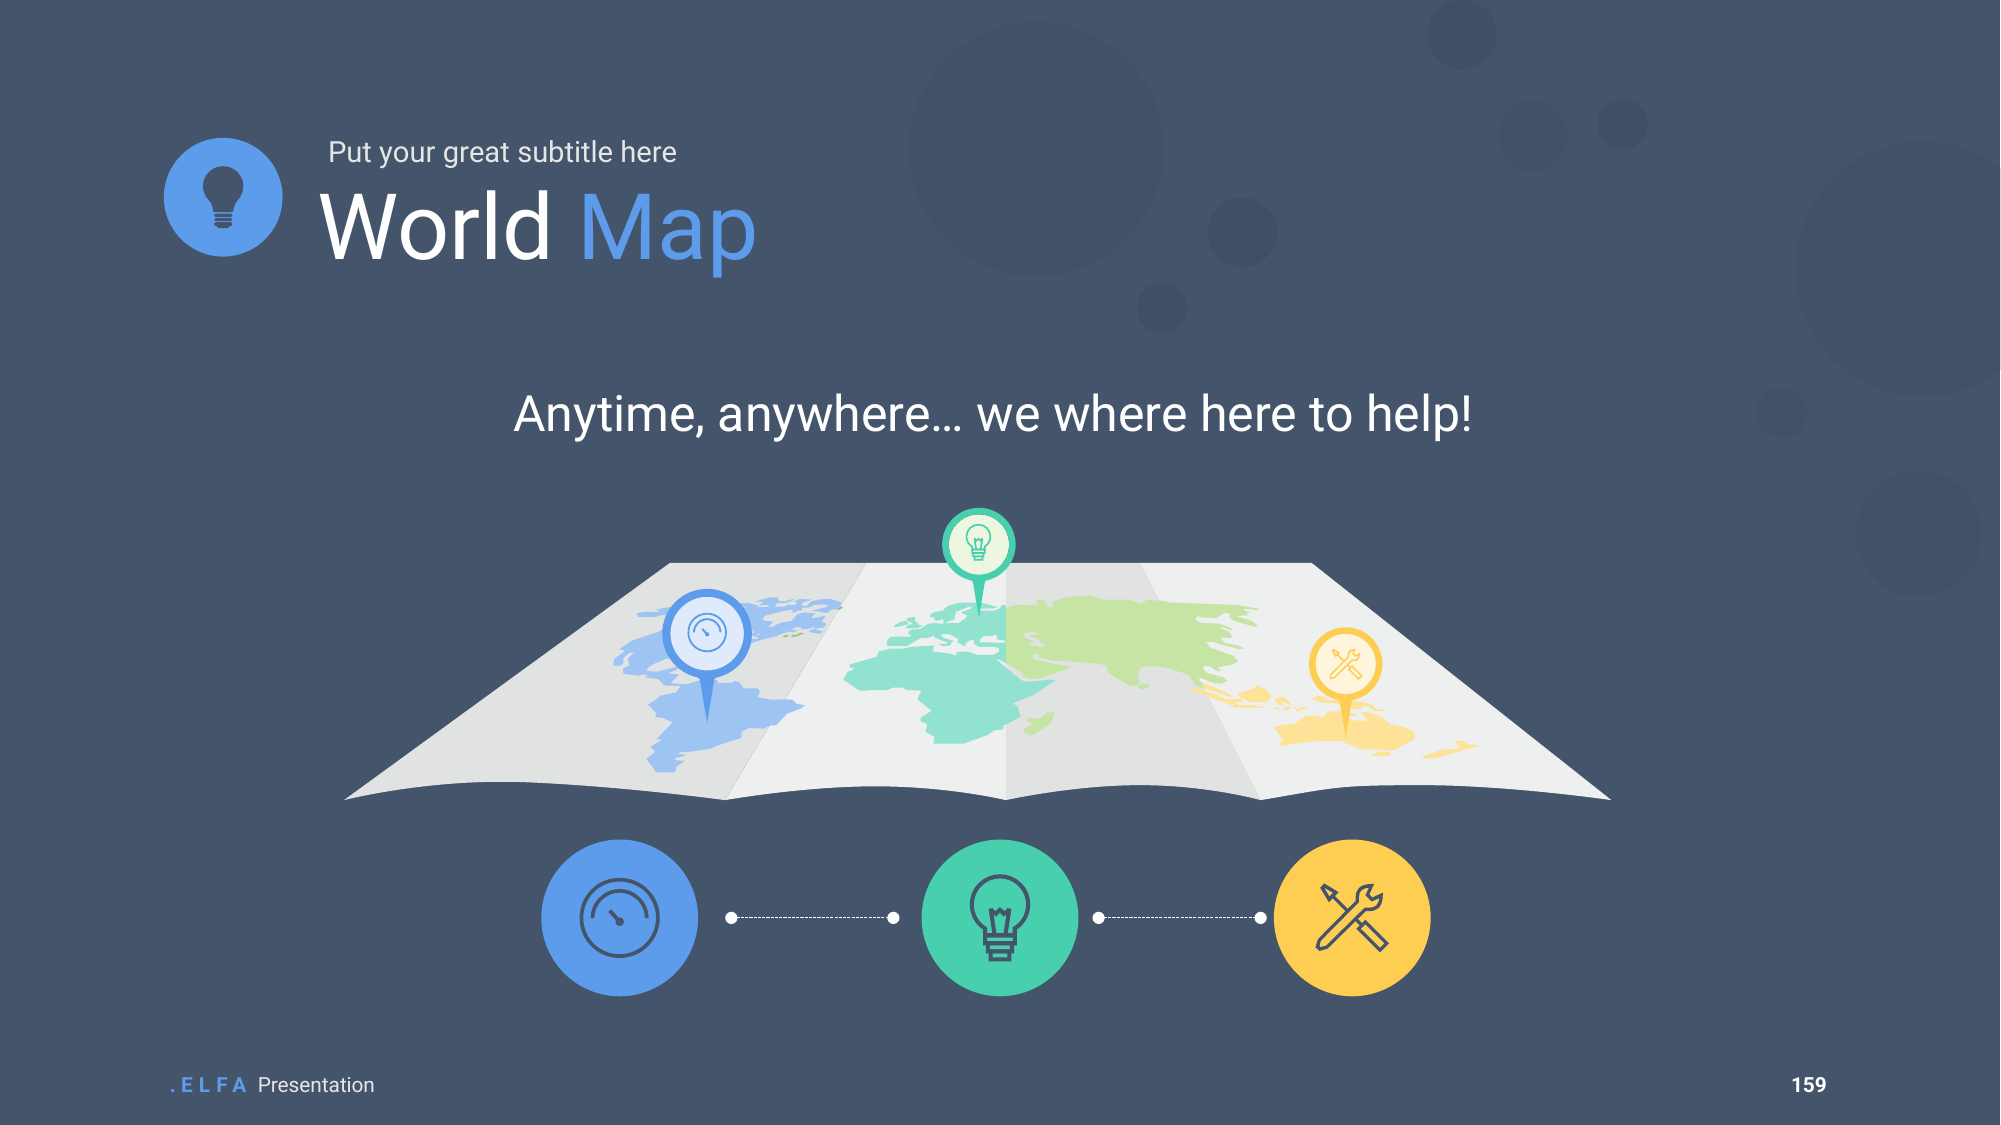

Put your great subtitle here

World Map

Anytime, anywhere… we where here to help!